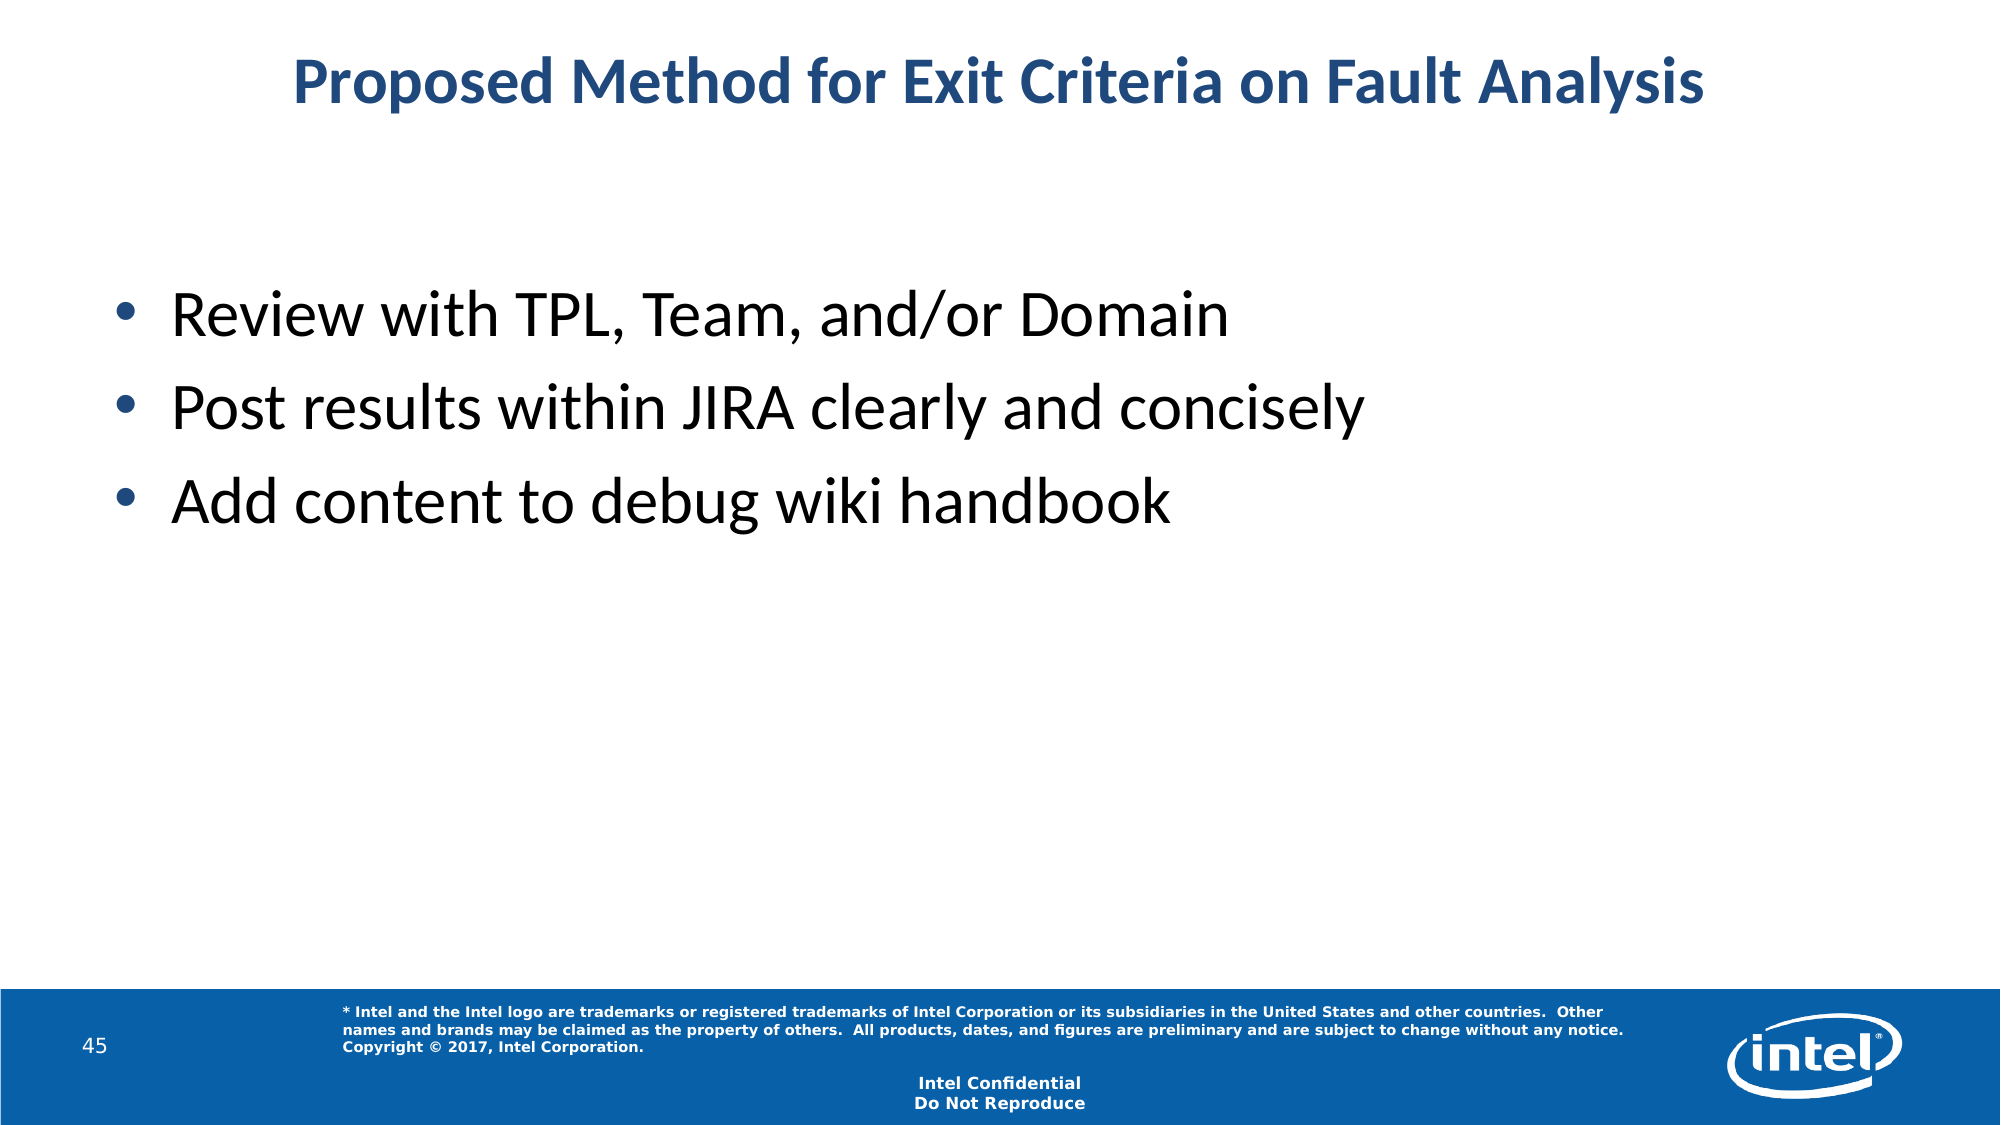

# Proposed Method for Exit Criteria on Fault Analysis
Review with TPL, Team, and/or Domain
Post results within JIRA clearly and concisely
Add content to debug wiki handbook